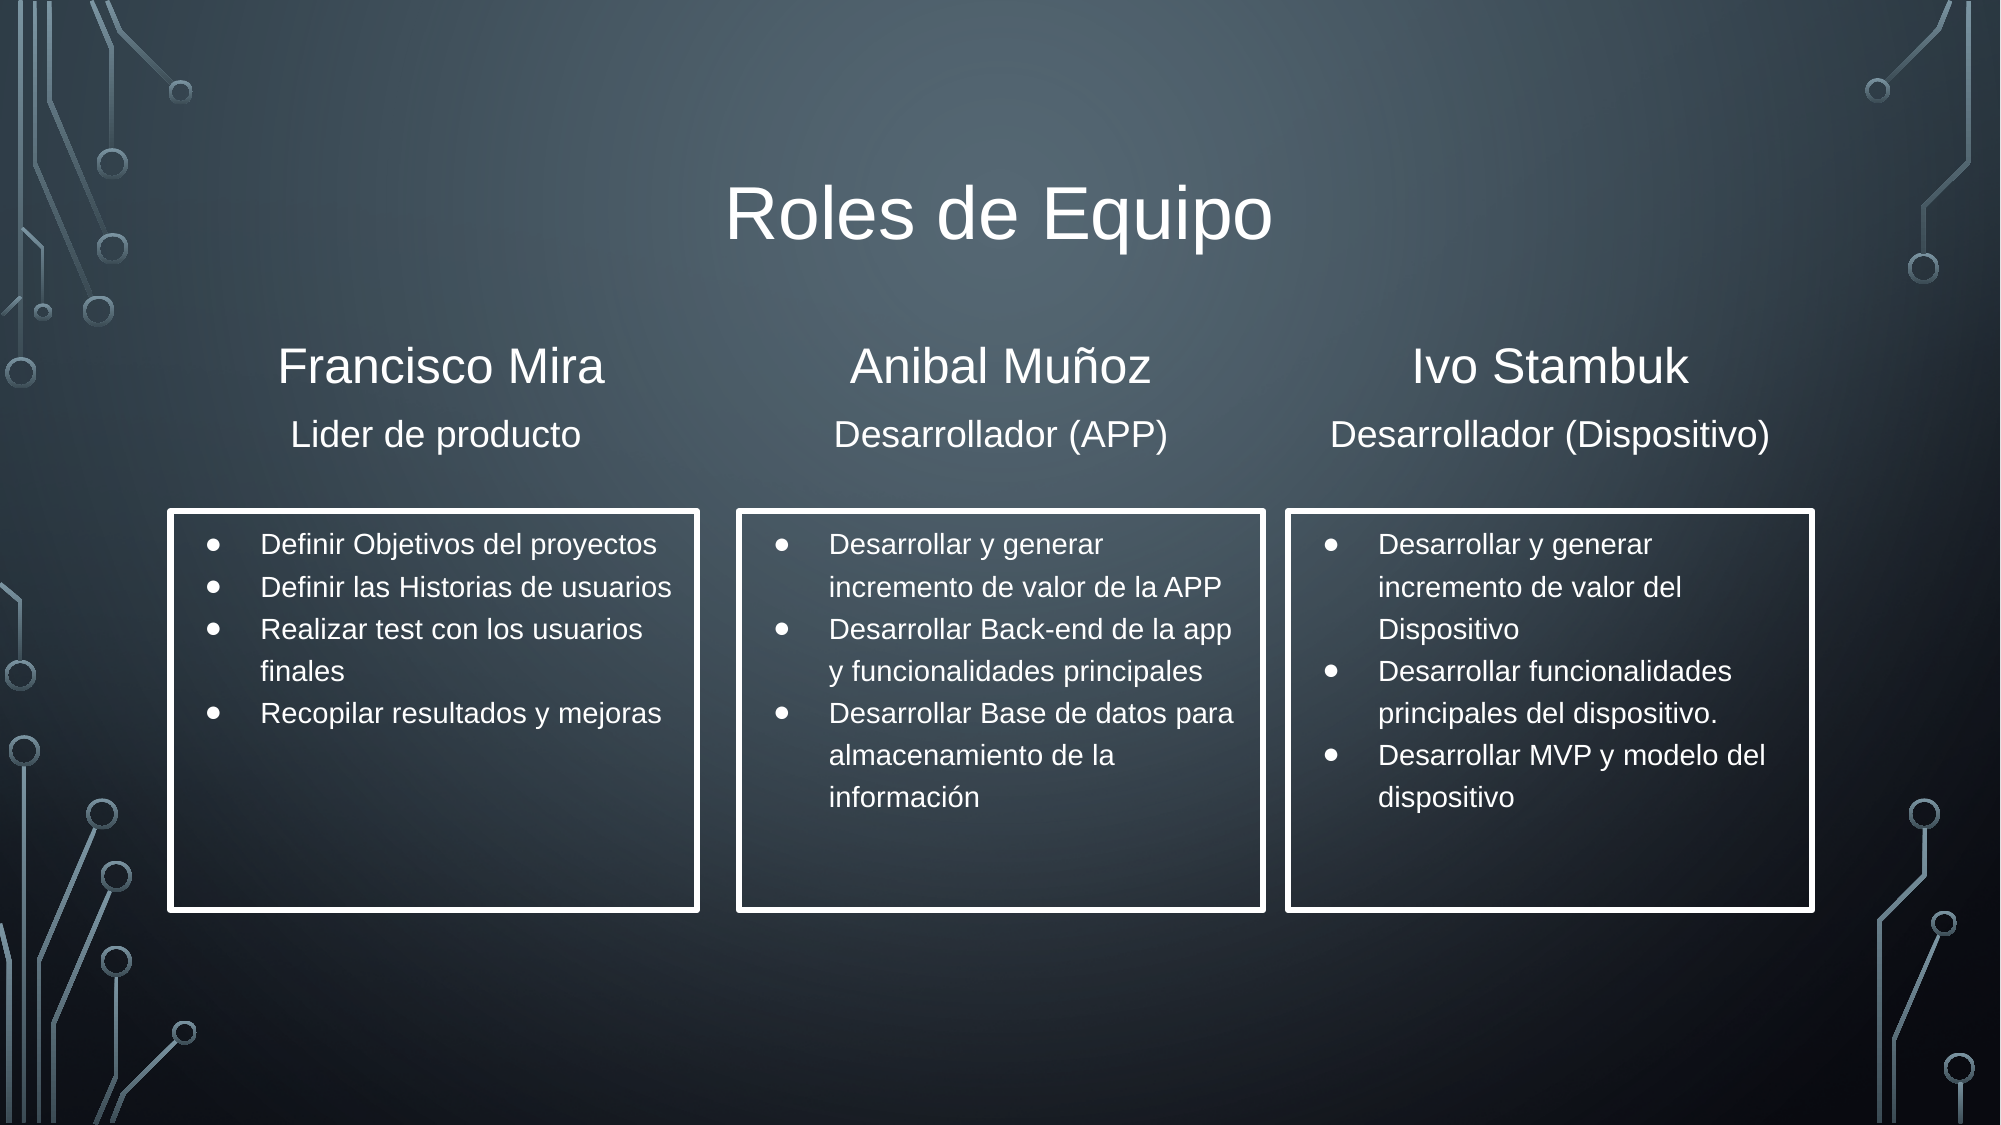

# Roles de Equipo
Ivo Stambuk
Desarrollador (Dispositivo)
Francisco Mira
Lider de producto
Anibal Muñoz
Desarrollador (APP)
Definir Objetivos del proyectos
Definir las Historias de usuarios
Realizar test con los usuarios finales
Recopilar resultados y mejoras

Desarrollar y generar incremento de valor del Dispositivo
Desarrollar funcionalidades principales del dispositivo.
Desarrollar MVP y modelo del dispositivo
Desarrollar y generar incremento de valor de la APP
Desarrollar Back-end de la app y funcionalidades principales
Desarrollar Base de datos para almacenamiento de la información